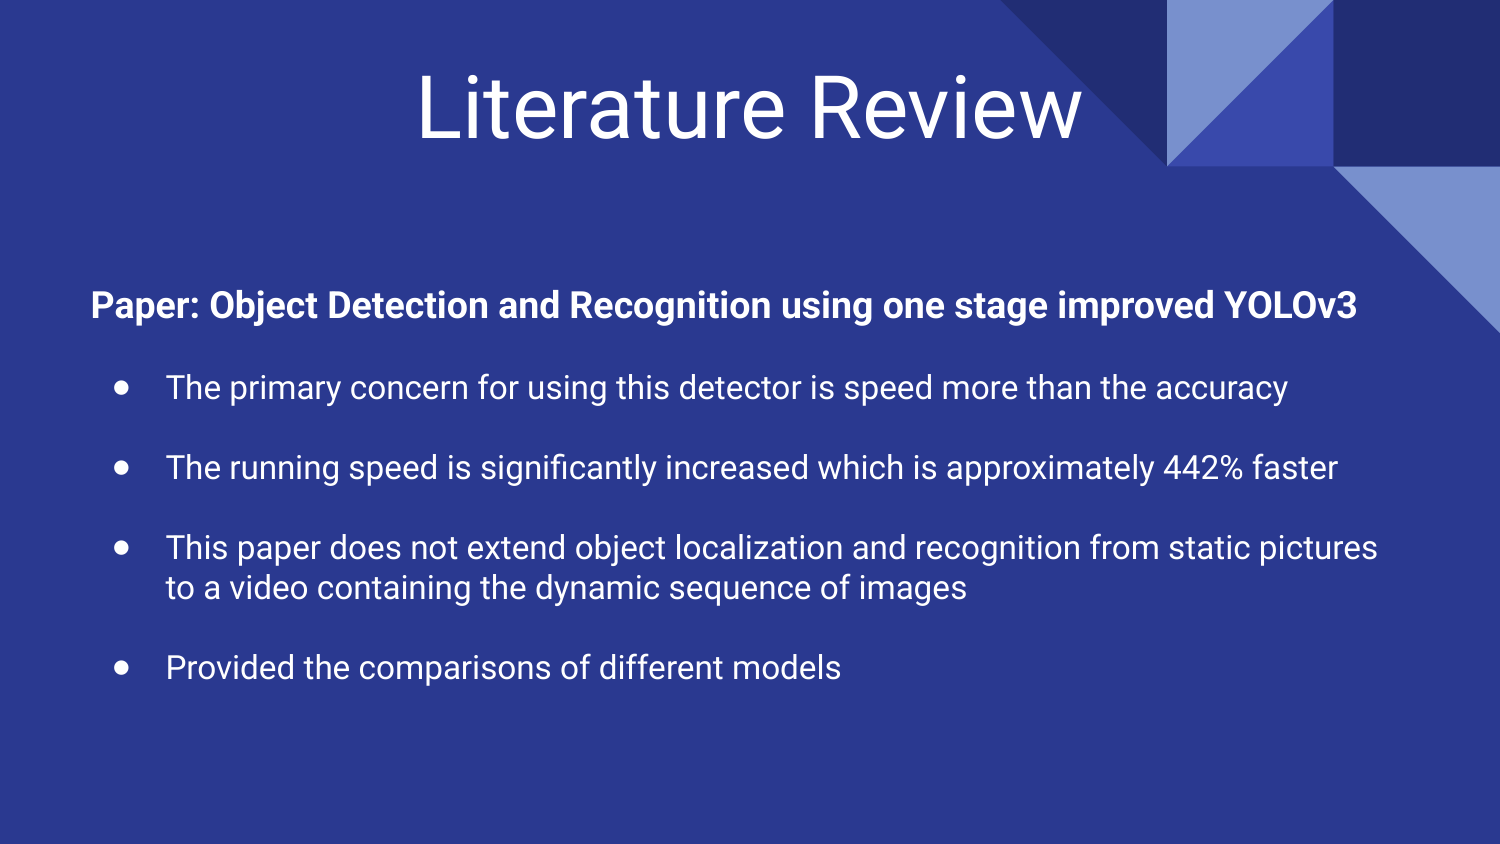

# Literature Review
Paper: Object Detection and Recognition using one stage improved YOLOv3

The primary concern for using this detector is speed more than the accuracy

The running speed is significantly increased which is approximately 442% faster

This paper does not extend object localization and recognition from static pictures to a video containing the dynamic sequence of images

Provided the comparisons of different models